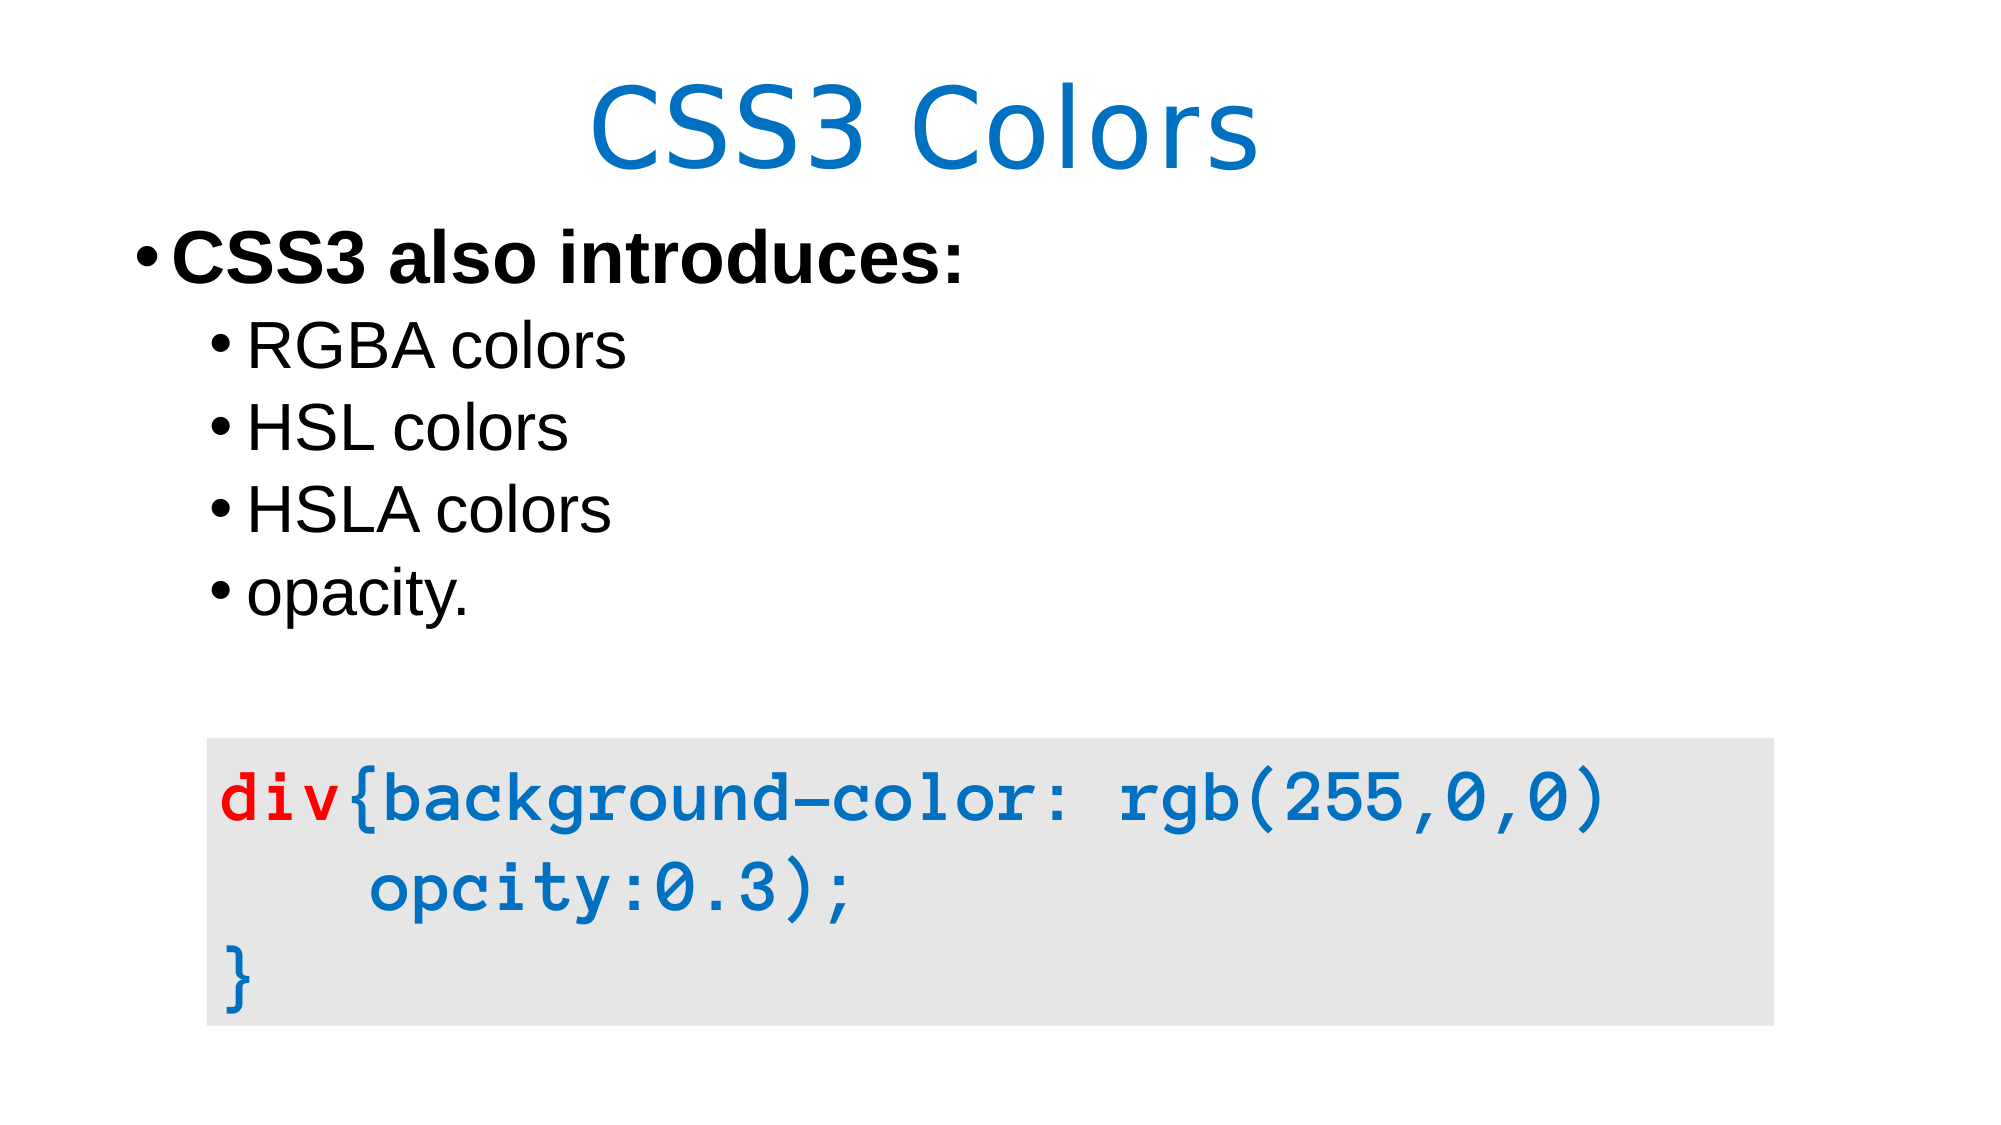

# CSS3 Colors
CSS3 also introduces:
RGBA colors
HSL colors
HSLA colors
opacity.

div{background-color: rgb(255,0,0)
	opcity:0.3);
}